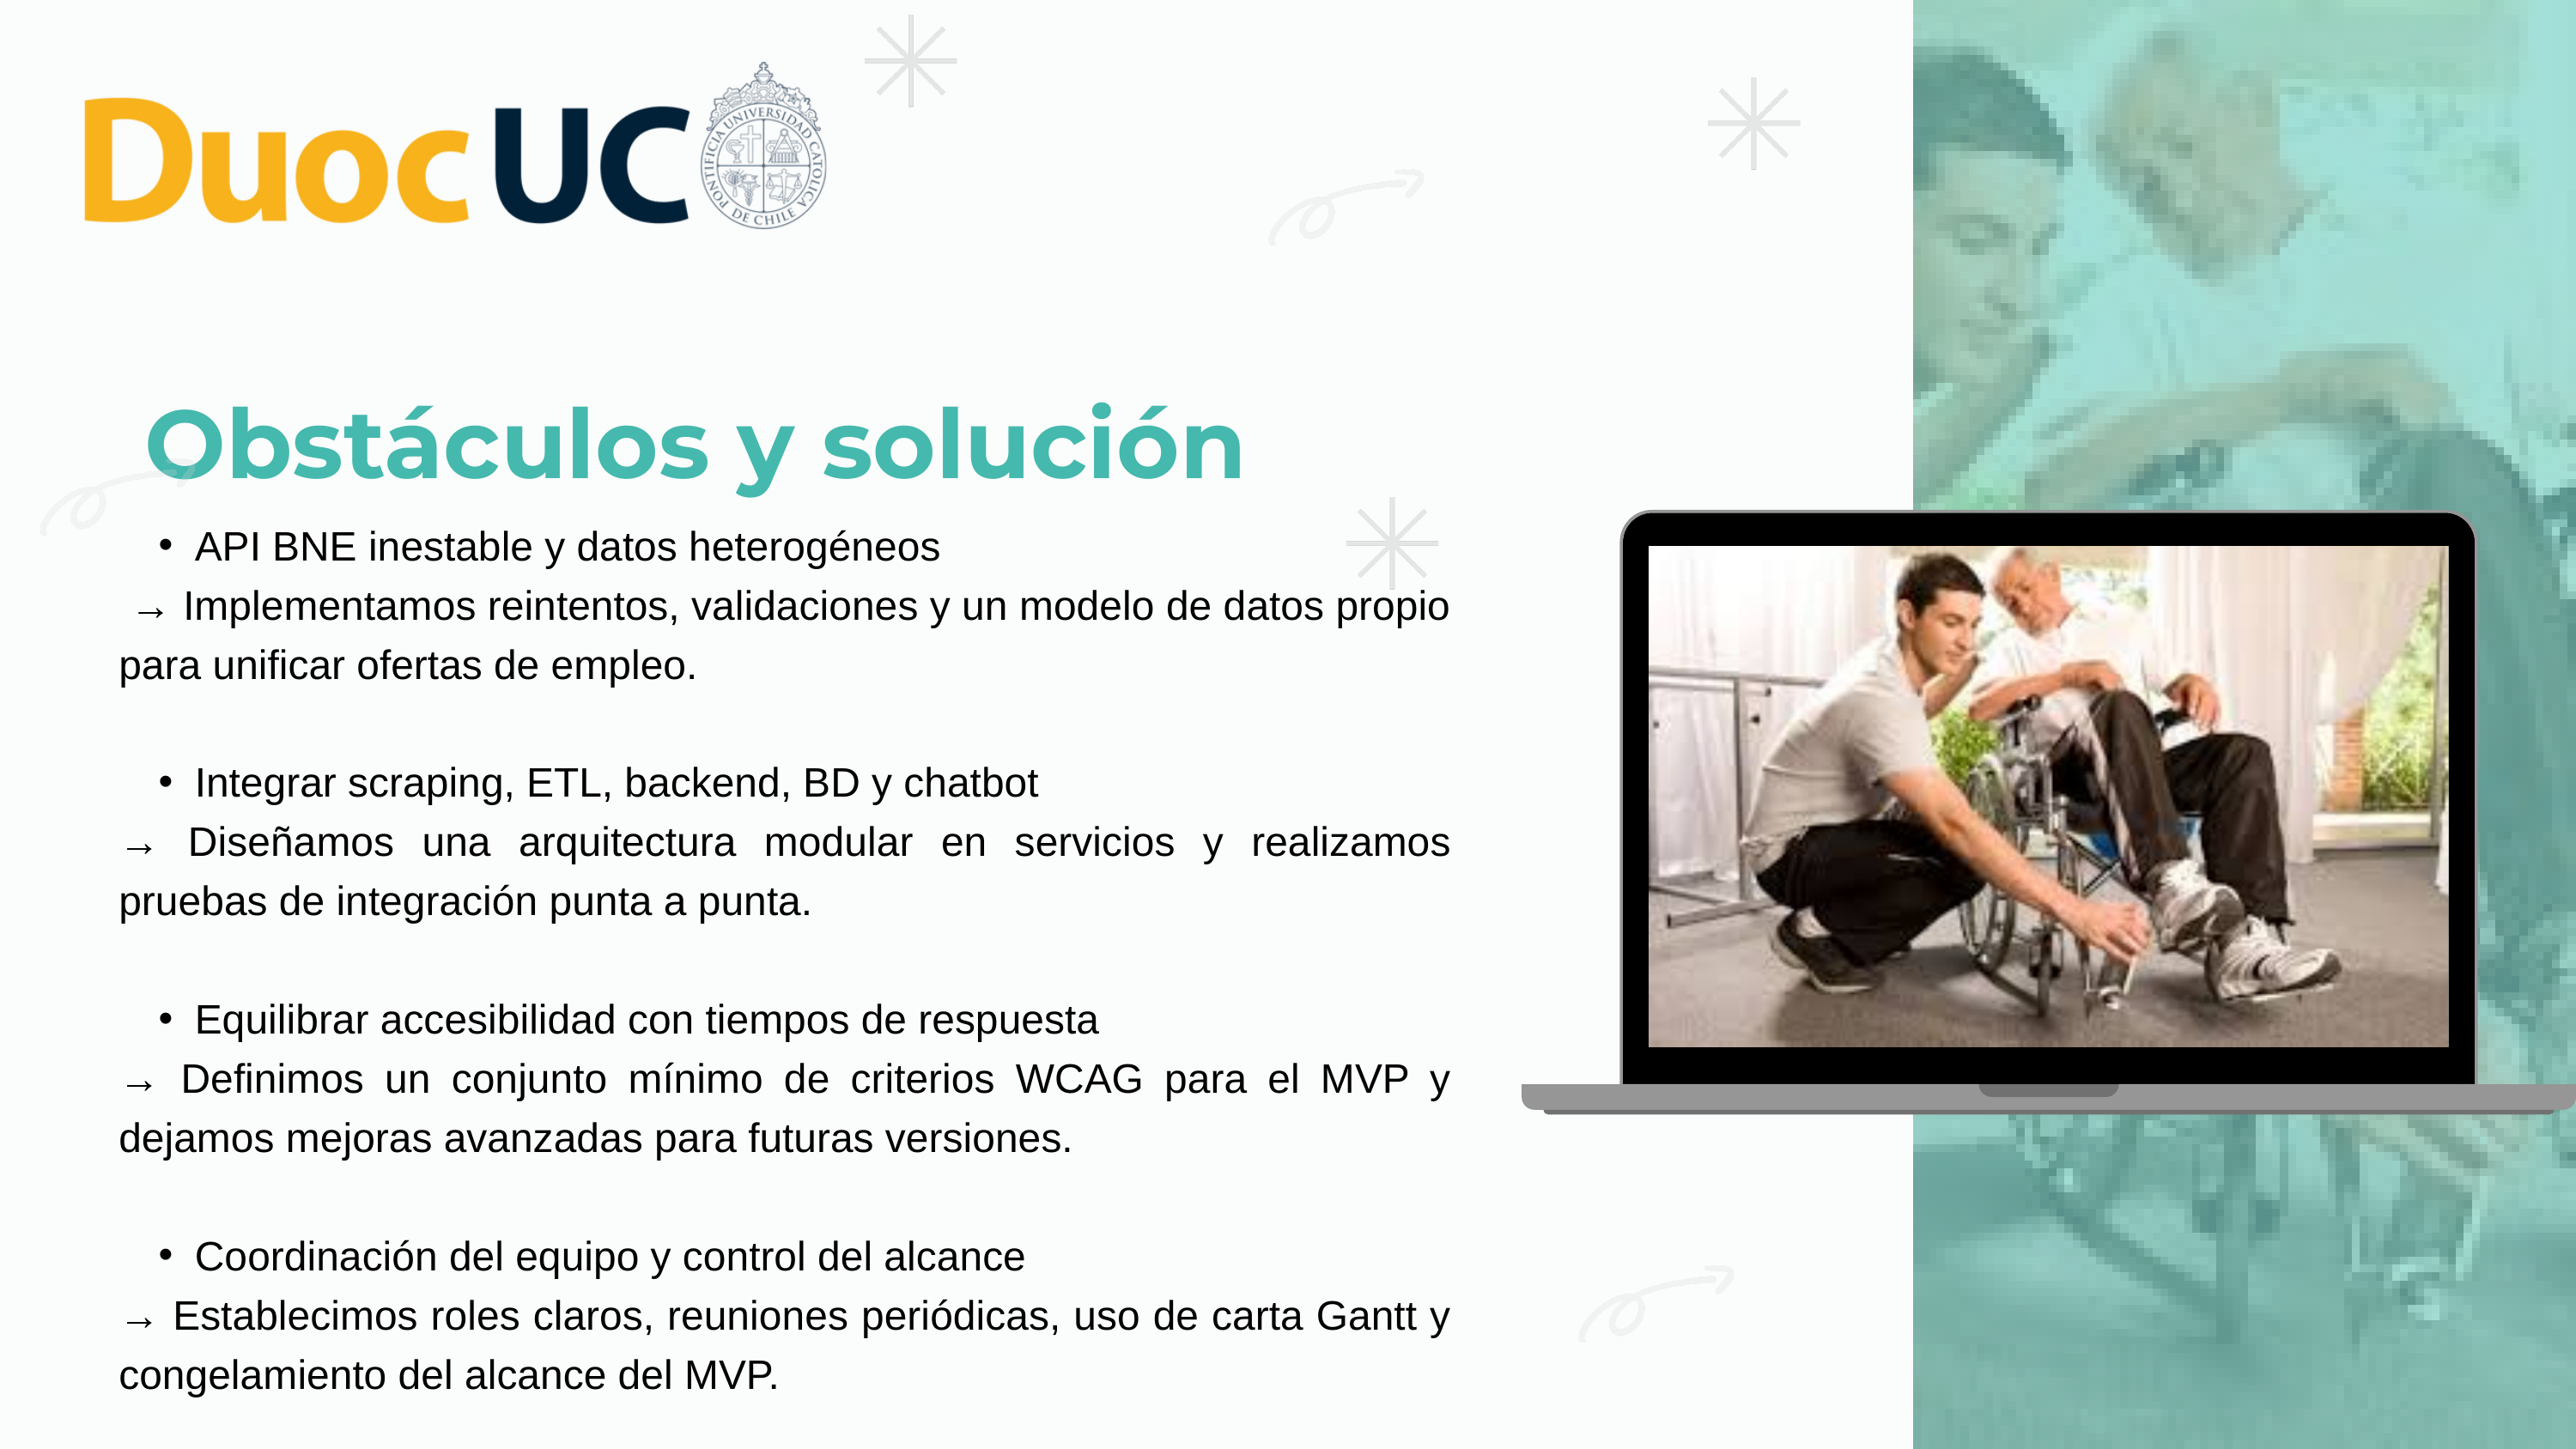

Obstáculos y solución

API BNE inestable y datos heterogéneos
 → Implementamos reintentos, validaciones y un modelo de datos propio para unificar ofertas de empleo.

Integrar scraping, ETL, backend, BD y chatbot
→ Diseñamos una arquitectura modular en servicios y realizamos pruebas de integración punta a punta.

Equilibrar accesibilidad con tiempos de respuesta
→ Definimos un conjunto mínimo de criterios WCAG para el MVP y dejamos mejoras avanzadas para futuras versiones.

Coordinación del equipo y control del alcance
→ Establecimos roles claros, reuniones periódicas, uso de carta Gantt y congelamiento del alcance del MVP.